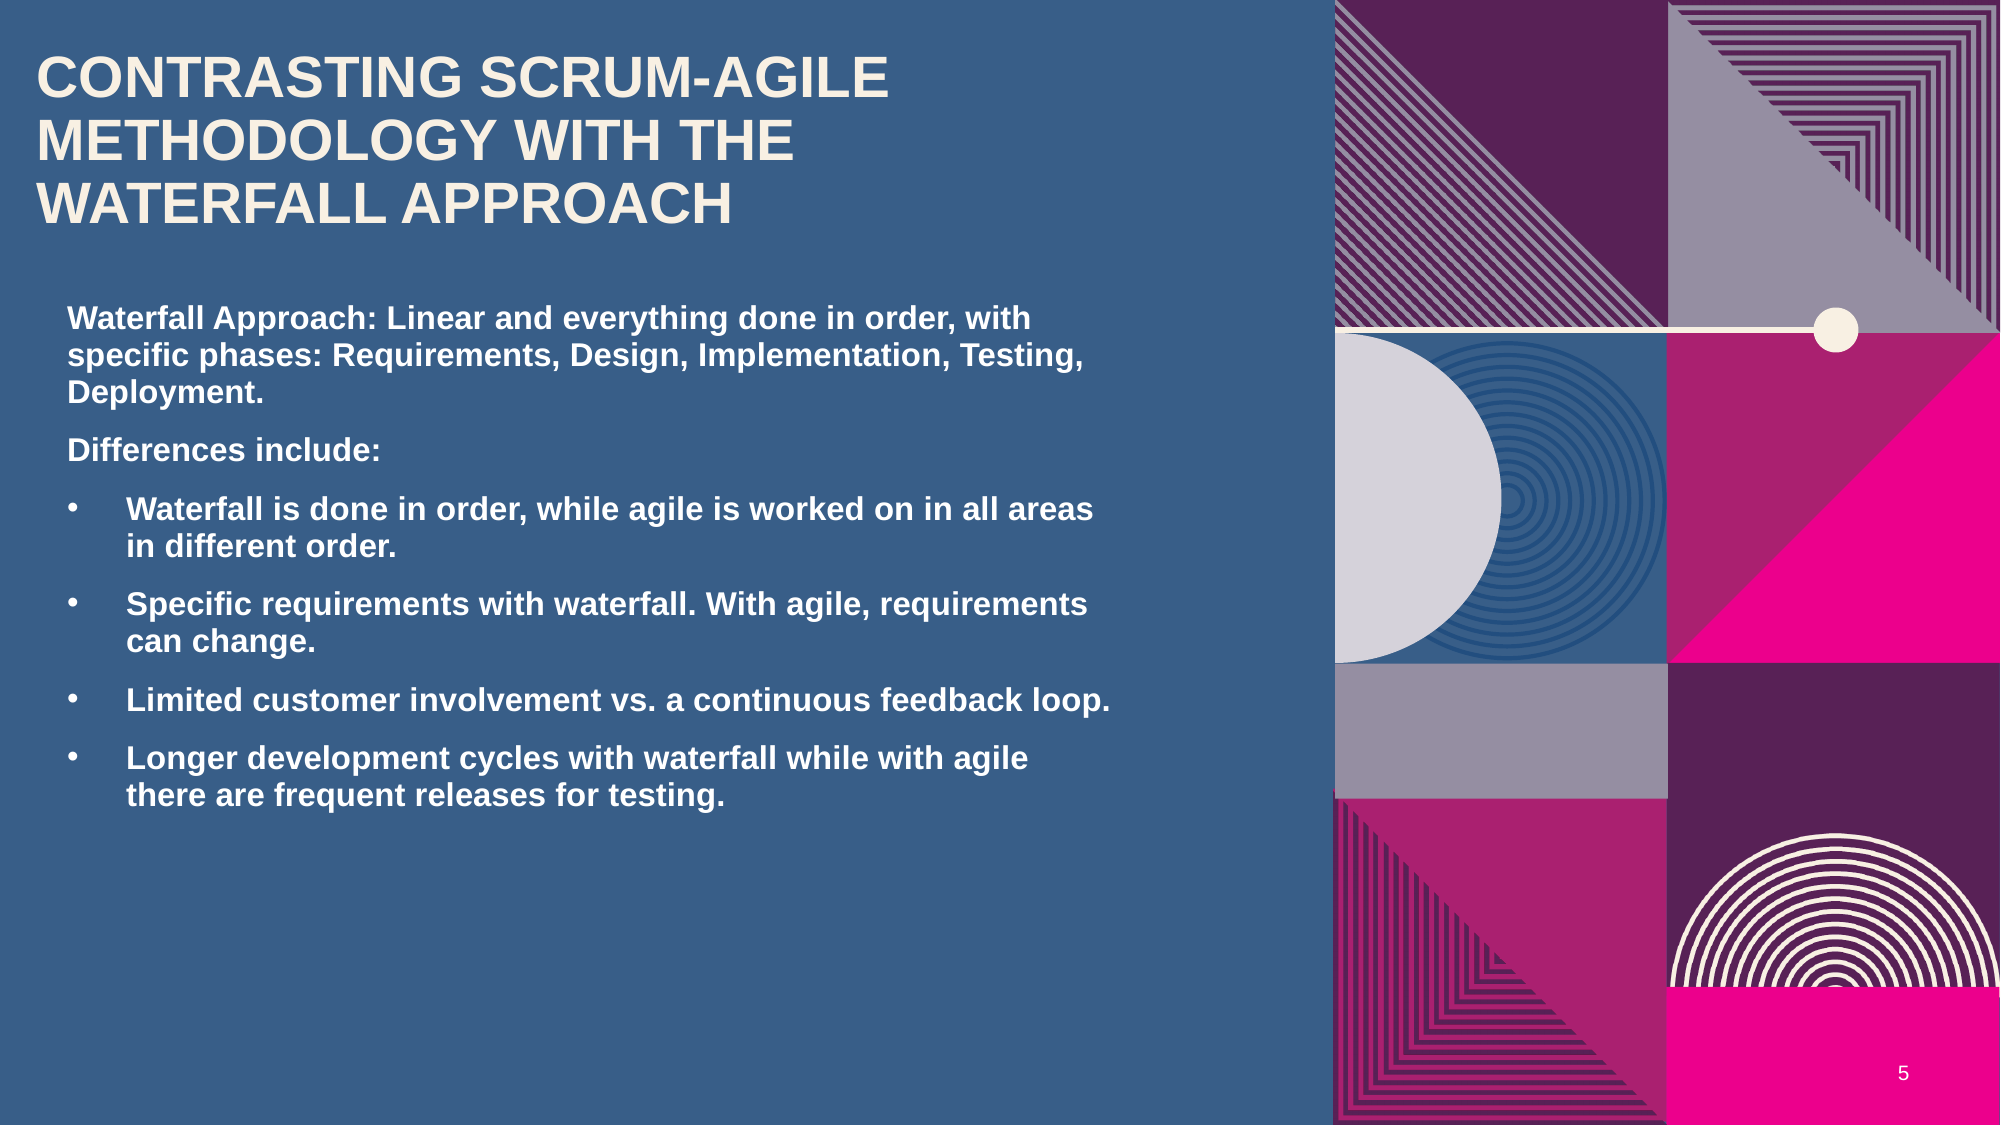

# Contrasting Scrum-agile methodology with the waterfall approach
Waterfall Approach: Linear and everything done in order, with specific phases: Requirements, Design, Implementation, Testing, Deployment.
Differences include:
Waterfall is done in order, while agile is worked on in all areas in different order.
Specific requirements with waterfall. With agile, requirements can change.
Limited customer involvement vs. a continuous feedback loop.
Longer development cycles with waterfall while with agile there are frequent releases for testing.
5